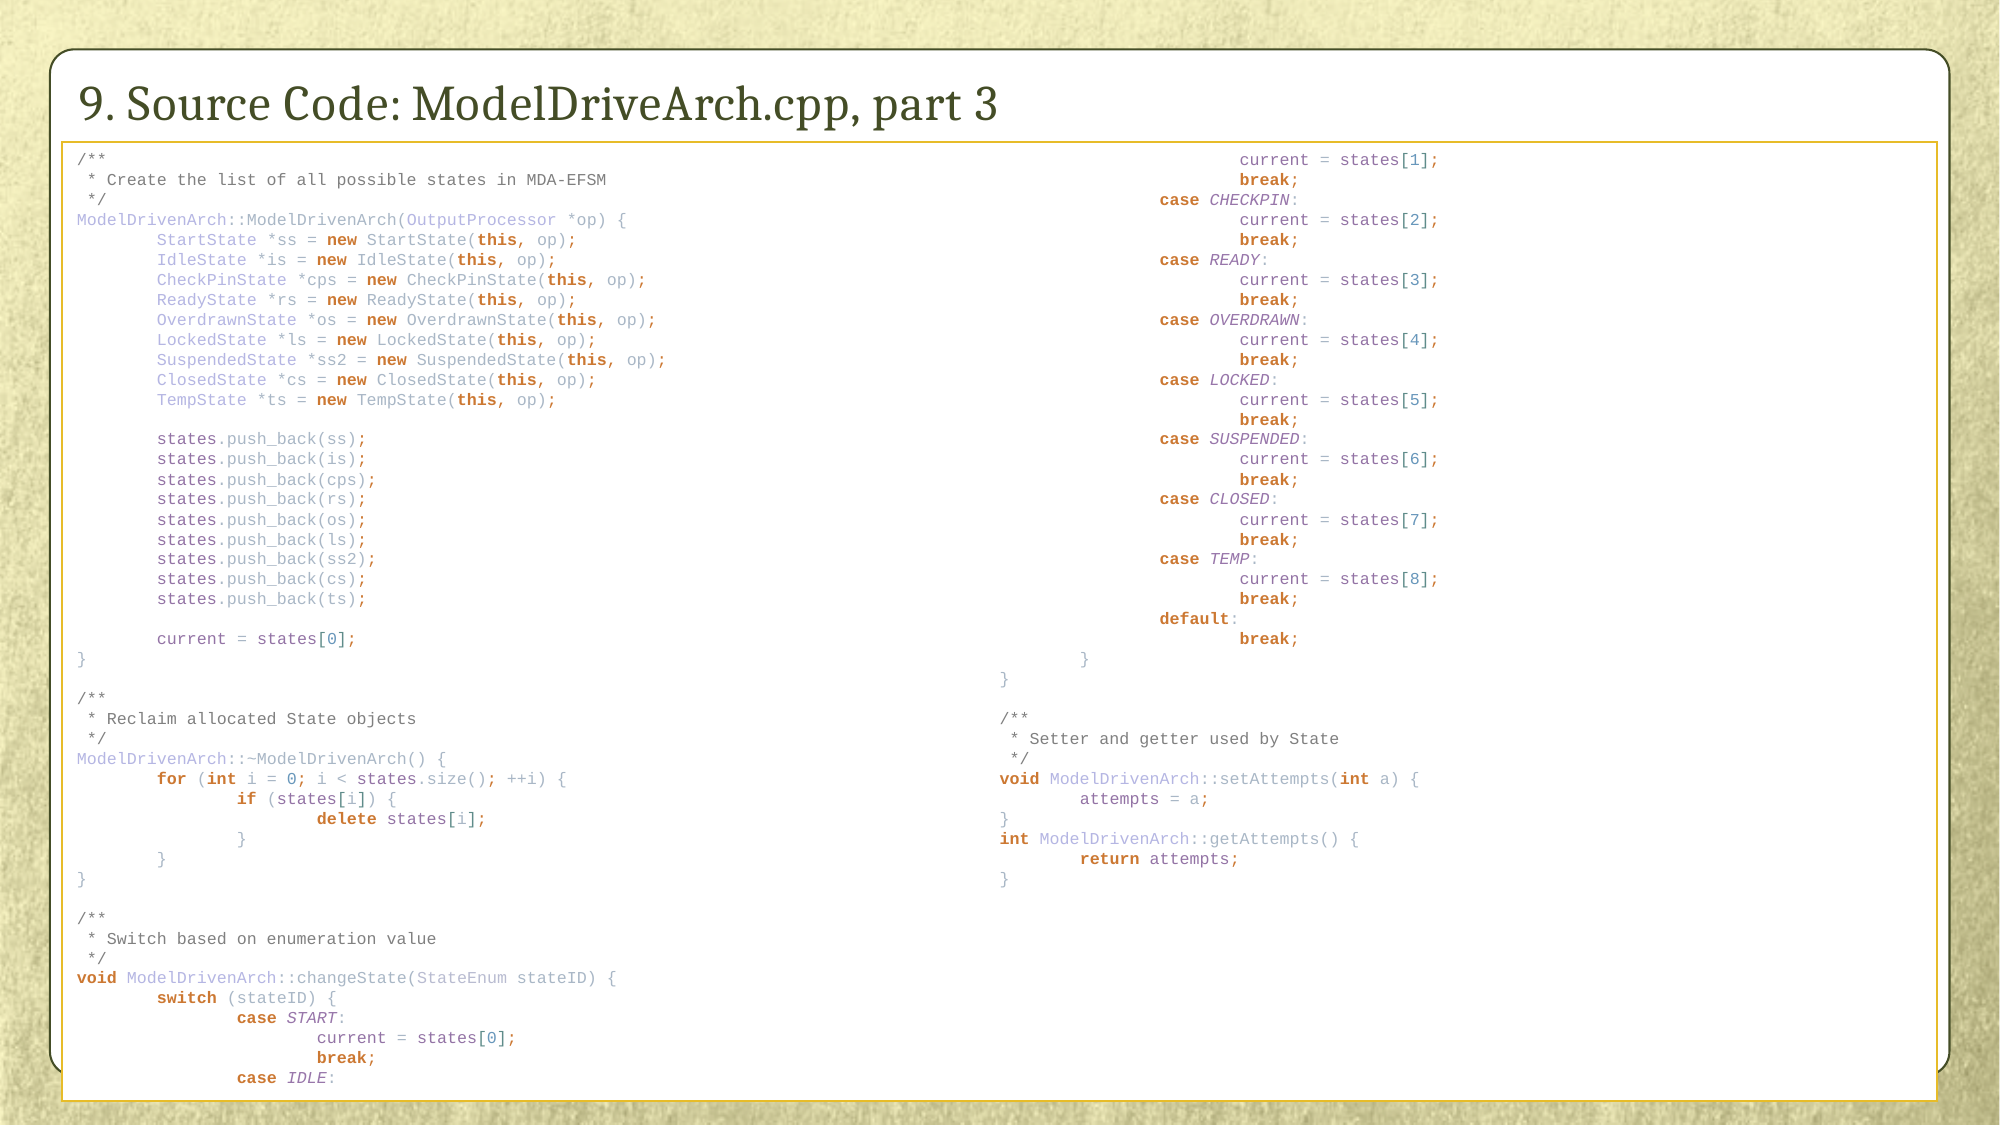

# 9. Source Code: ModelDriveArch.cpp, part 3
/**
 * Create the list of all possible states in MDA-EFSM
 */
ModelDrivenArch::ModelDrivenArch(OutputProcessor *op) {
        StartState *ss = new StartState(this, op);
        IdleState *is = new IdleState(this, op);
        CheckPinState *cps = new CheckPinState(this, op);
        ReadyState *rs = new ReadyState(this, op);
        OverdrawnState *os = new OverdrawnState(this, op);
        LockedState *ls = new LockedState(this, op);
        SuspendedState *ss2 = new SuspendedState(this, op);
        ClosedState *cs = new ClosedState(this, op);
        TempState *ts = new TempState(this, op);
        states.push_back(ss);
        states.push_back(is);
        states.push_back(cps);
        states.push_back(rs);
        states.push_back(os);
        states.push_back(ls);
        states.push_back(ss2);
        states.push_back(cs);
        states.push_back(ts);
        current = states[0];
}
/**
 * Reclaim allocated State objects
 */
ModelDrivenArch::~ModelDrivenArch() {
        for (int i = 0; i < states.size(); ++i) {
                if (states[i]) {
                        delete states[i];
                }
        }
}
/**
 * Switch based on enumeration value
 */
void ModelDrivenArch::changeState(StateEnum stateID) {
        switch (stateID) {
                case START:
                        current = states[0];
                        break;
                case IDLE:
                        current = states[1];
                        break;
                case CHECKPIN:
                        current = states[2];
                        break;
                case READY:
                        current = states[3];
                        break;
                case OVERDRAWN:
                        current = states[4];
                        break;
                case LOCKED:
                        current = states[5];
                        break;
                case SUSPENDED:
                        current = states[6];
                        break;
                case CLOSED:
                        current = states[7];
                        break;
                case TEMP:
                        current = states[8];
                        break;
                default:
                        break;
        }
}
/**
 * Setter and getter used by State
 */
void ModelDrivenArch::setAttempts(int a) {
        attempts = a;
}
int ModelDrivenArch::getAttempts() {
        return attempts;
}
CS586 by Dr Bogdan Korel @ IIT
74